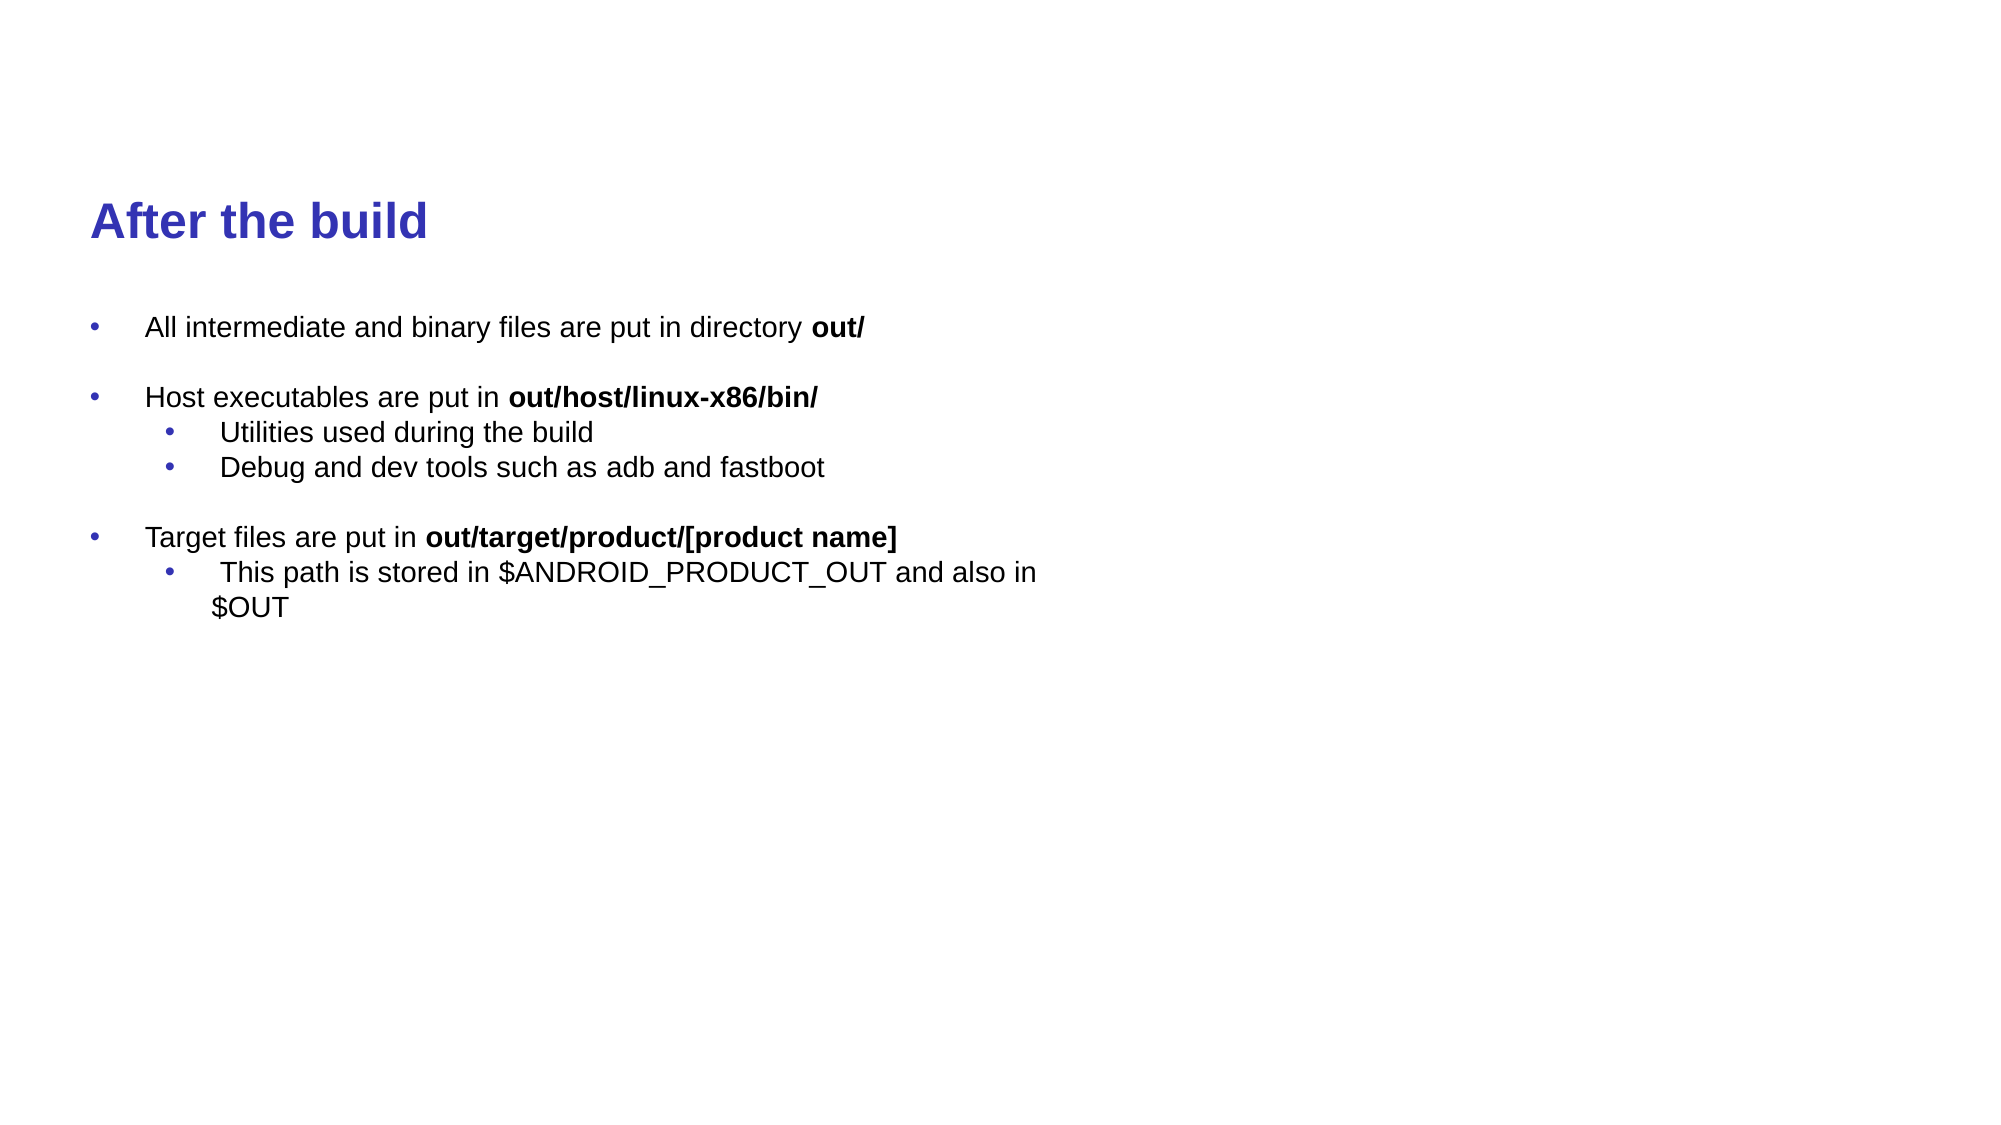

After the build

 All intermediate and binary files are put in directory out/

 Host executables are put in out/host/linux-x86/bin/
 Utilities used during the build
 Debug and dev tools such as adb and fastboot

 Target files are put in out/target/product/[product name]
 This path is stored in $ANDROID_PRODUCT_OUT and also in $OUT